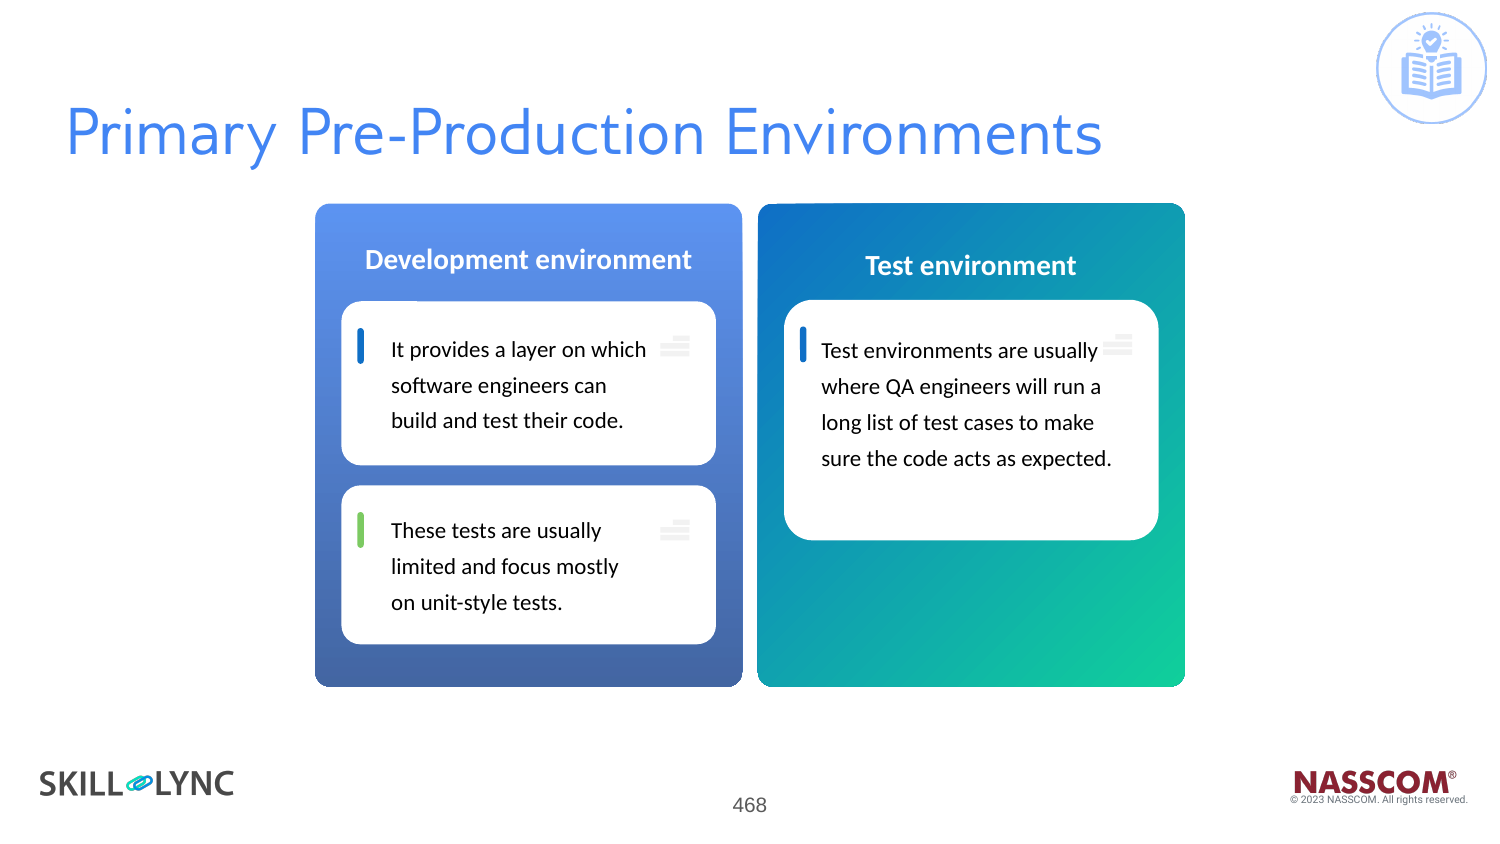

# Primary Pre-Production Environments

Development environment

It provides a layer on which software engineers can build and test their code.

These tests are usually limited and focus mostly on unit-style tests.

Test environment

Test environments are usually where QA engineers will run a long list of test cases to make sure the code acts as expected.

468